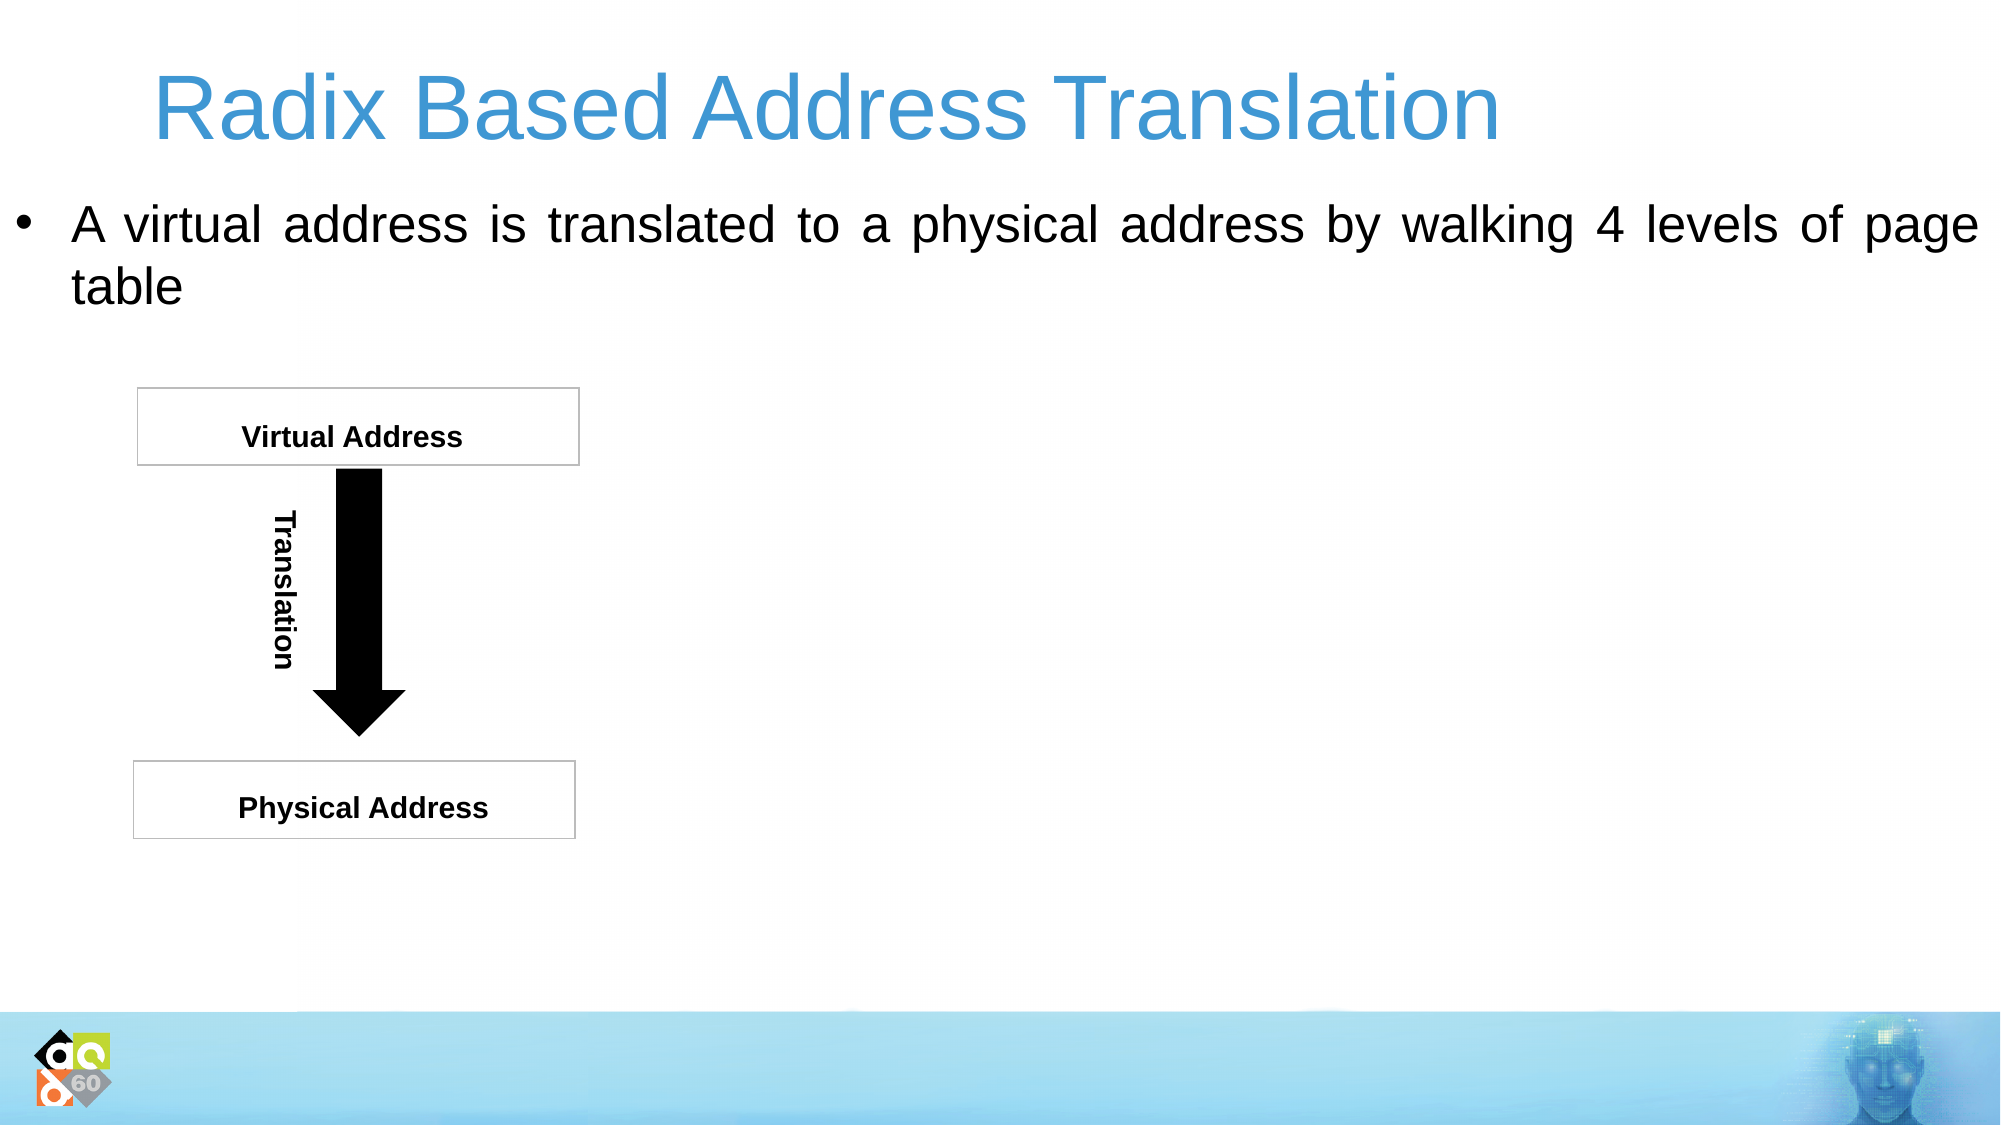

# Radix Based Address Translation
A virtual address is translated to a physical address by walking 4 levels of page table
|  |
| --- |
Virtual Address

Translation
|  |
| --- |
Physical Address